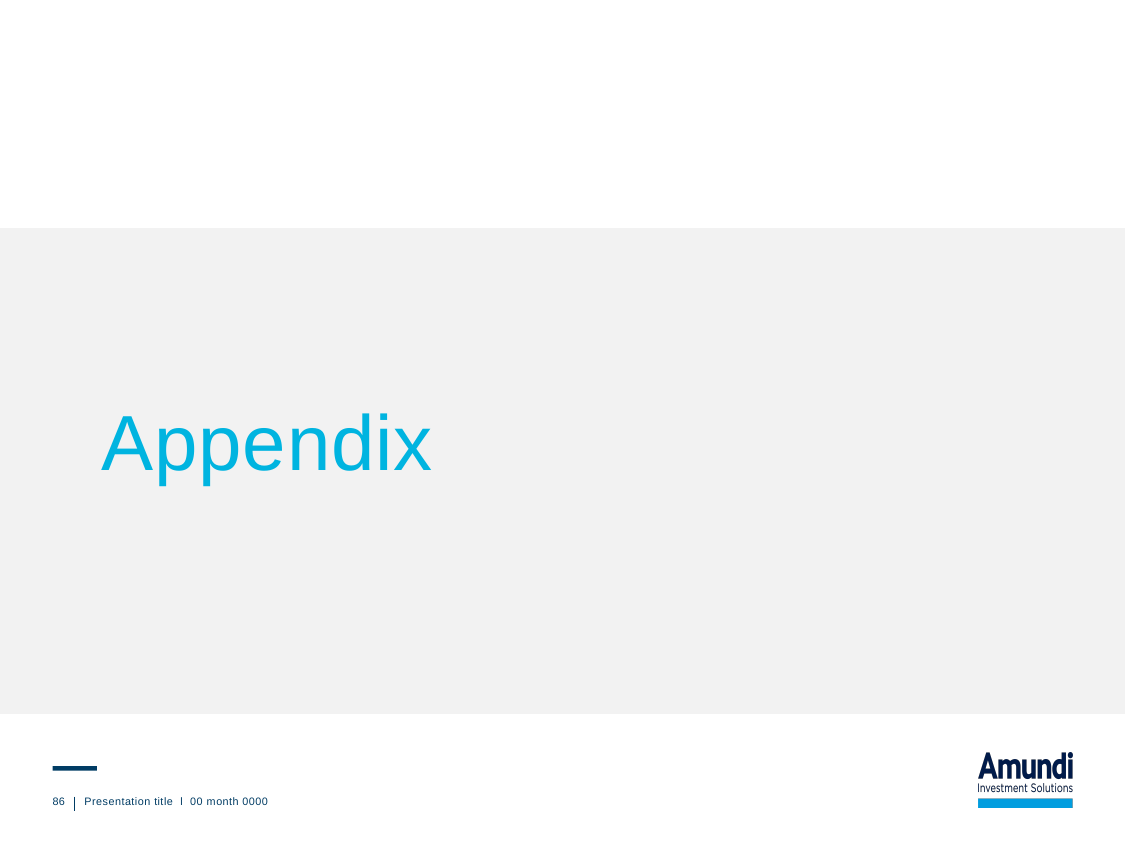

# Appendix
86
Presentation title  l  00 month 0000